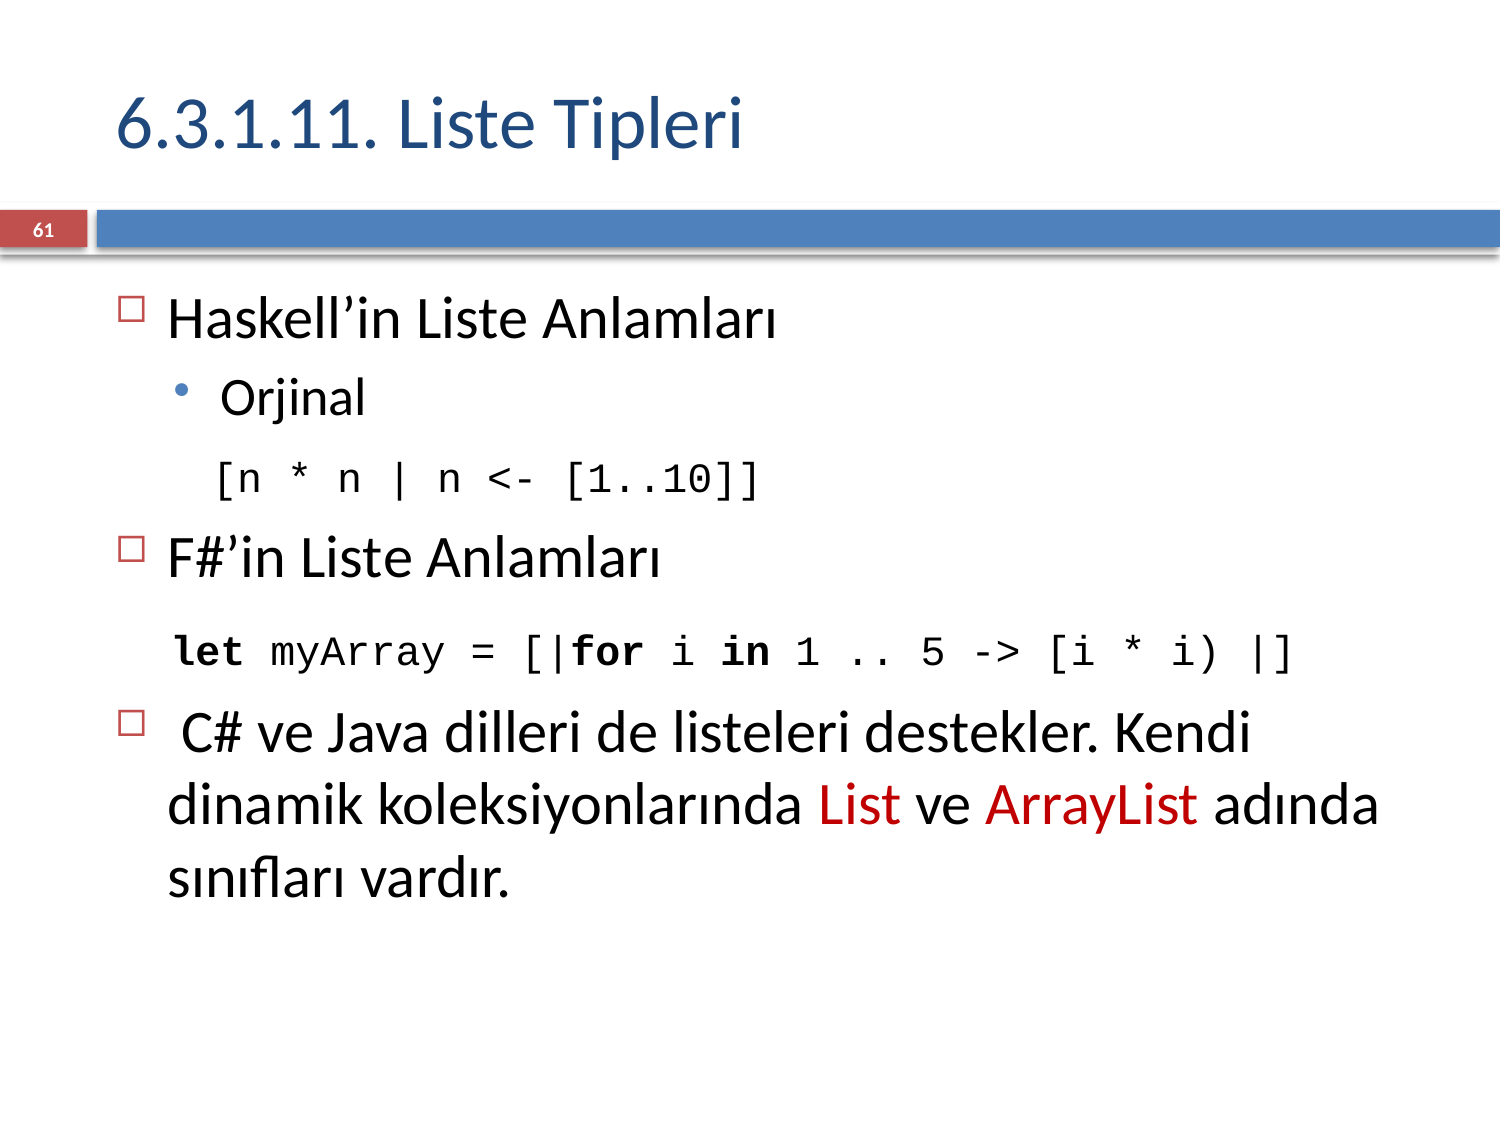

6.3.1.11. Liste Tipleri
61
Haskell’in Liste Anlamları
Orjinal
   [n * n | n <- [1..10]]
F#’in Liste Anlamları
    let myArray = [|for i in 1 .. 5 -> [i * i) |]
 C# ve Java dilleri de listeleri destekler. Kendi dinamik koleksiyonlarında List ve ArrayList adında sınıfları vardır.